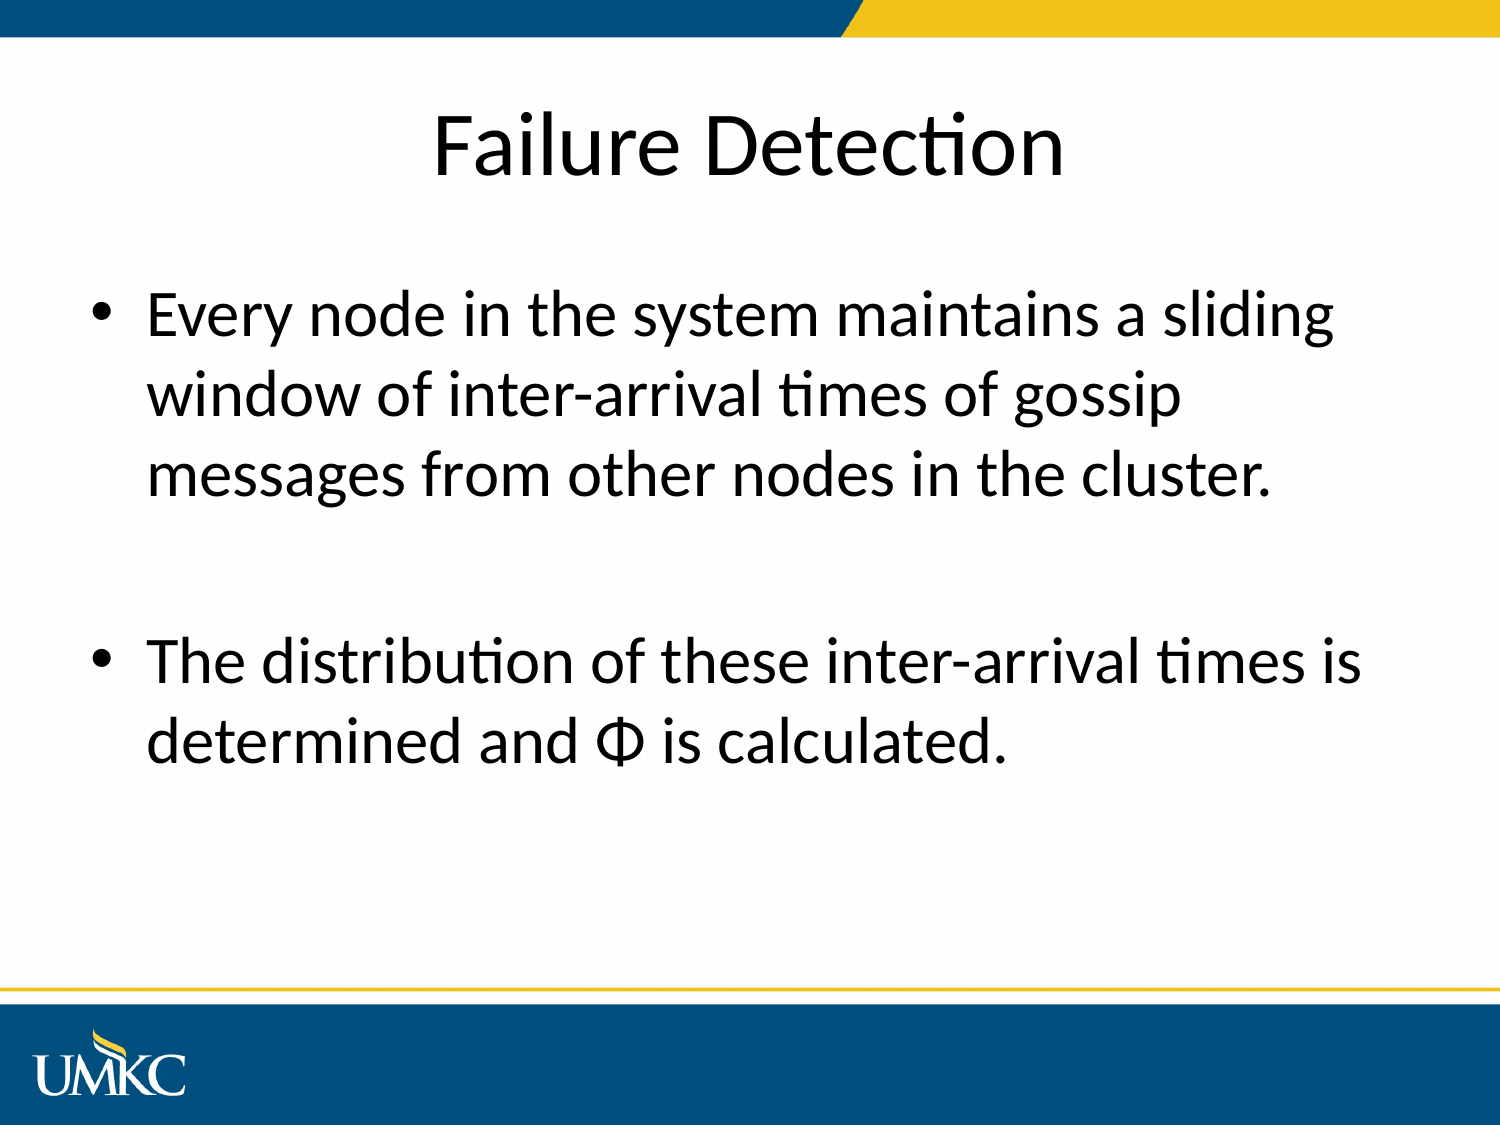

# Failure Detection
Every node in the system maintains a sliding window of inter-arrival times of gossip messages from other nodes in the cluster.

The distribution of these inter-arrival times is determined and Φ is calculated.